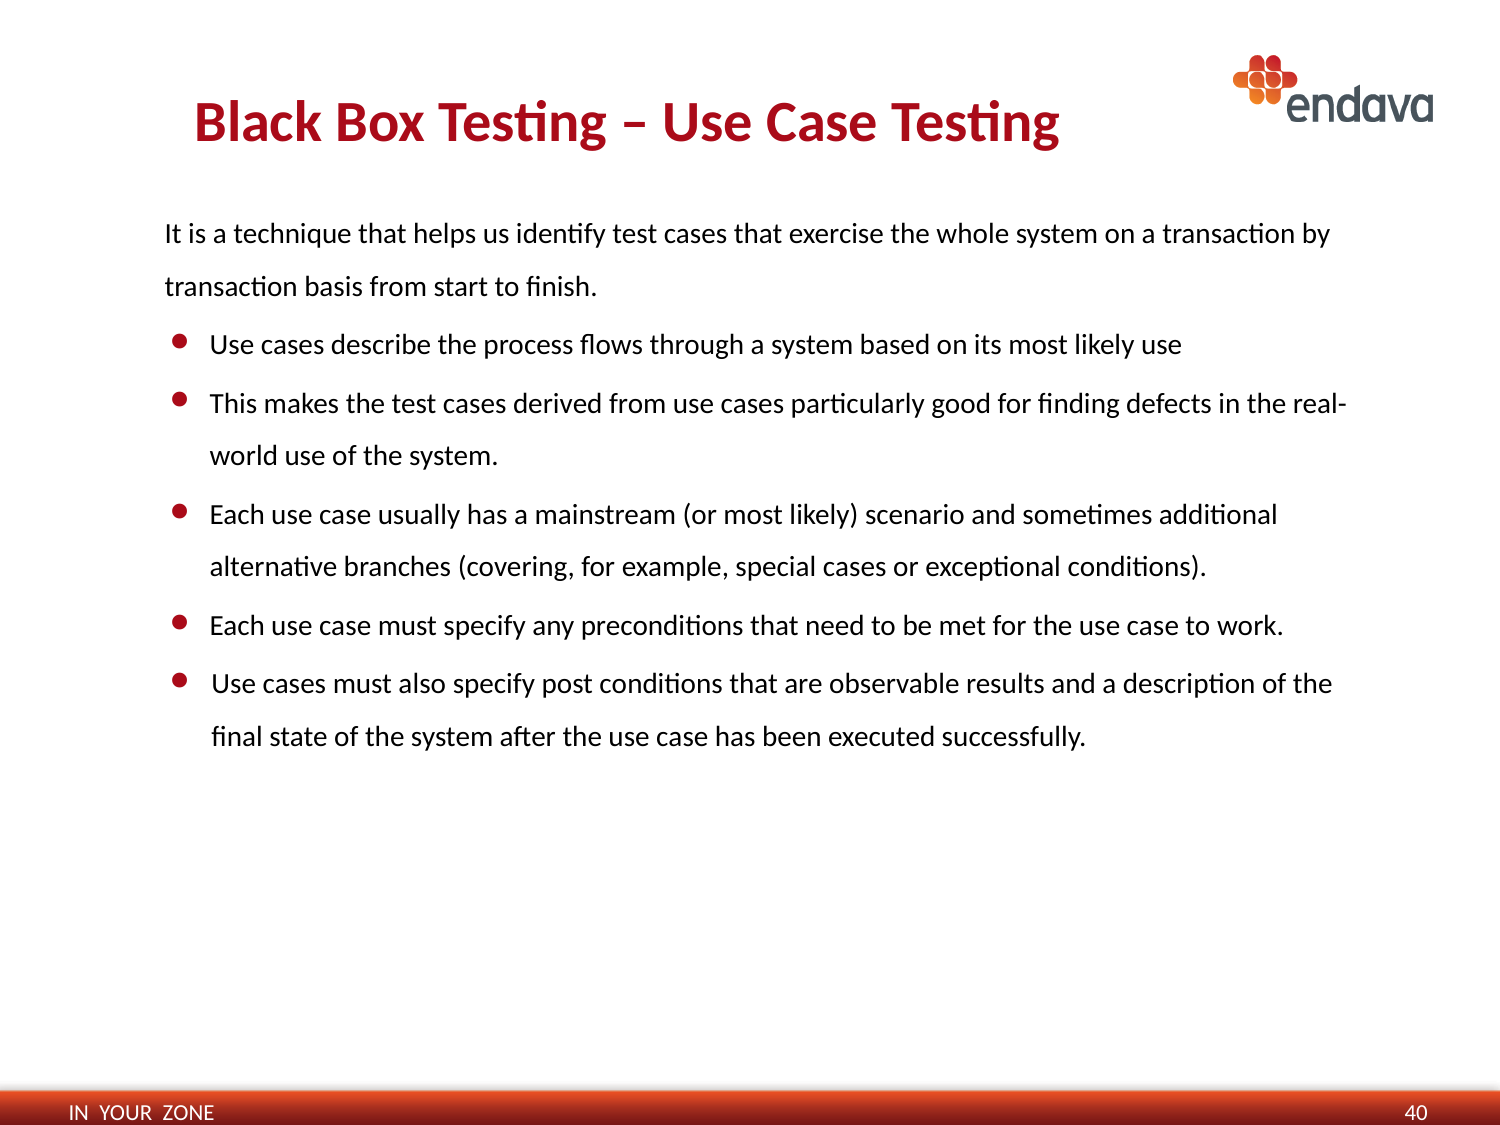

# Black Box Testing – Use Case Testing
It is a technique that helps us identify test cases that exercise the whole system on a transaction by transaction basis from start to finish.
Use cases describe the process flows through a system based on its most likely use
This makes the test cases derived from use cases particularly good for finding defects in the real-world use of the system.
Each use case usually has a mainstream (or most likely) scenario and sometimes additional alternative branches (covering, for example, special cases or exceptional conditions).
Each use case must specify any preconditions that need to be met for the use case to work.
Use cases must also specify post conditions that are observable results and a description of the final state of the system after the use case has been executed successfully.

40